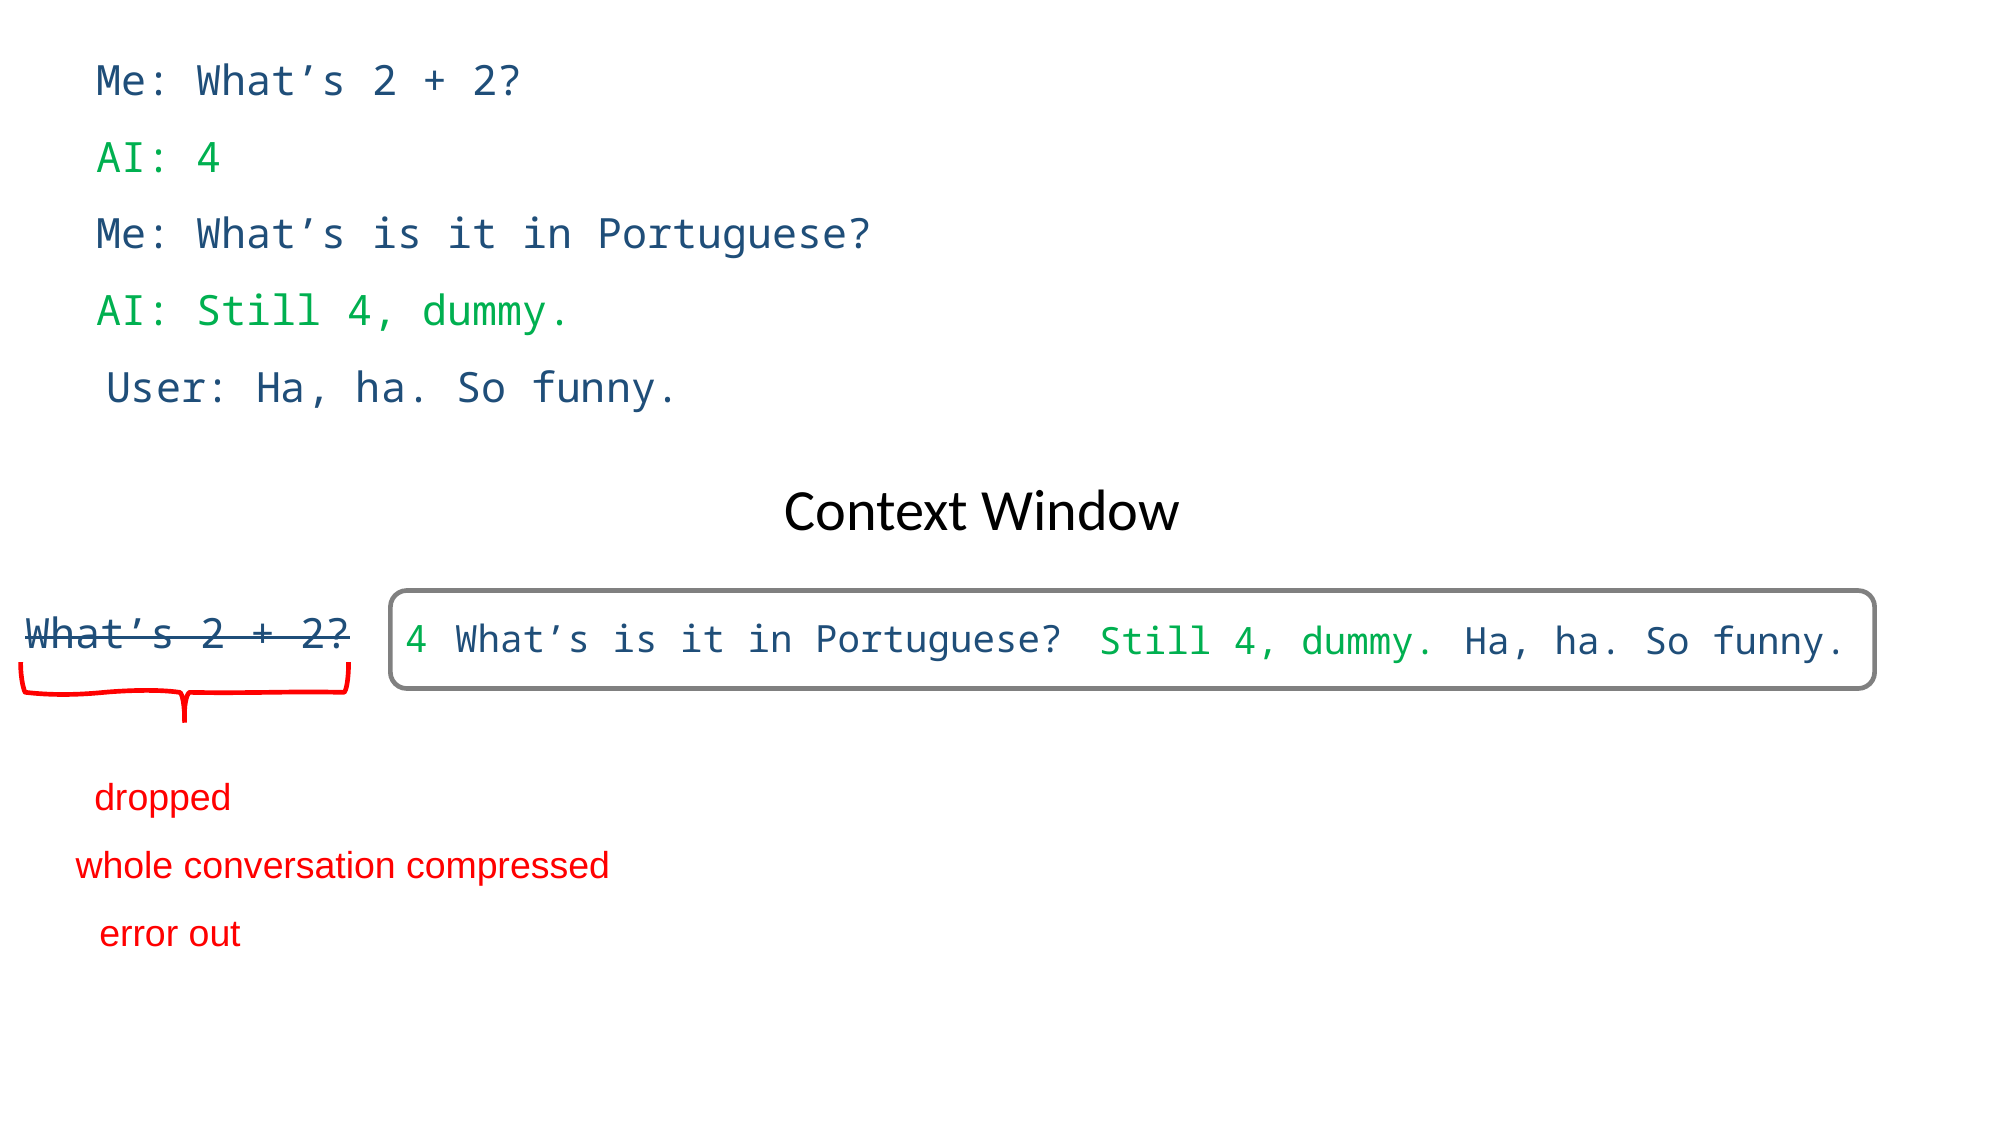

Me: What’s 2 + 2?
AI: 4
Me: What’s is it in Portuguese?
AI: Still 4, dummy.
User: Ha, ha. So funny.
Context Window

What’s 2 + 2?
4
What’s is it in Portuguese?
Ha, ha. So funny.
Still 4, dummy.
dropped
whole conversation compressed
error out